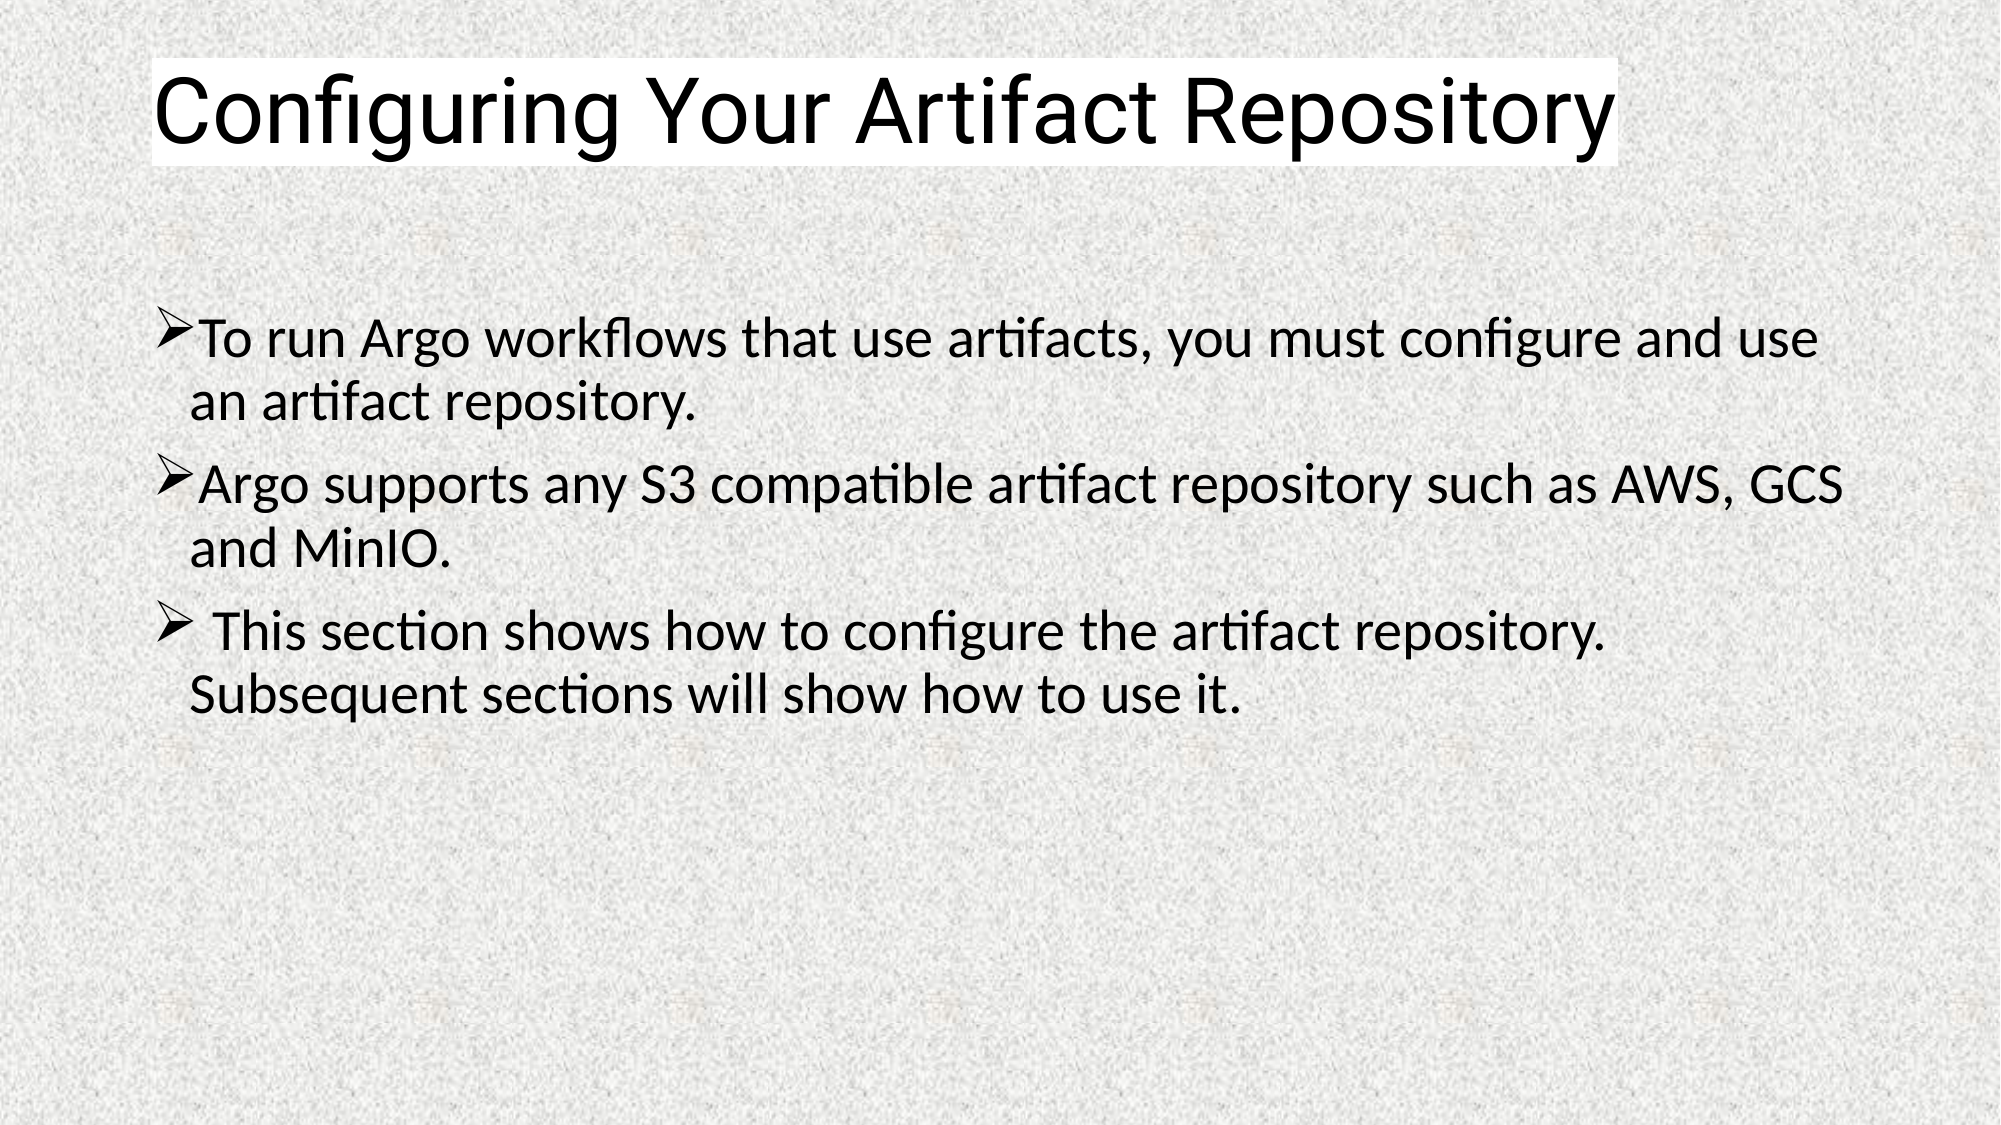

# Configuring Your Artifact Repository
To run Argo workflows that use artifacts, you must configure and use an artifact repository.
Argo supports any S3 compatible artifact repository such as AWS, GCS and MinIO.
 This section shows how to configure the artifact repository. Subsequent sections will show how to use it.